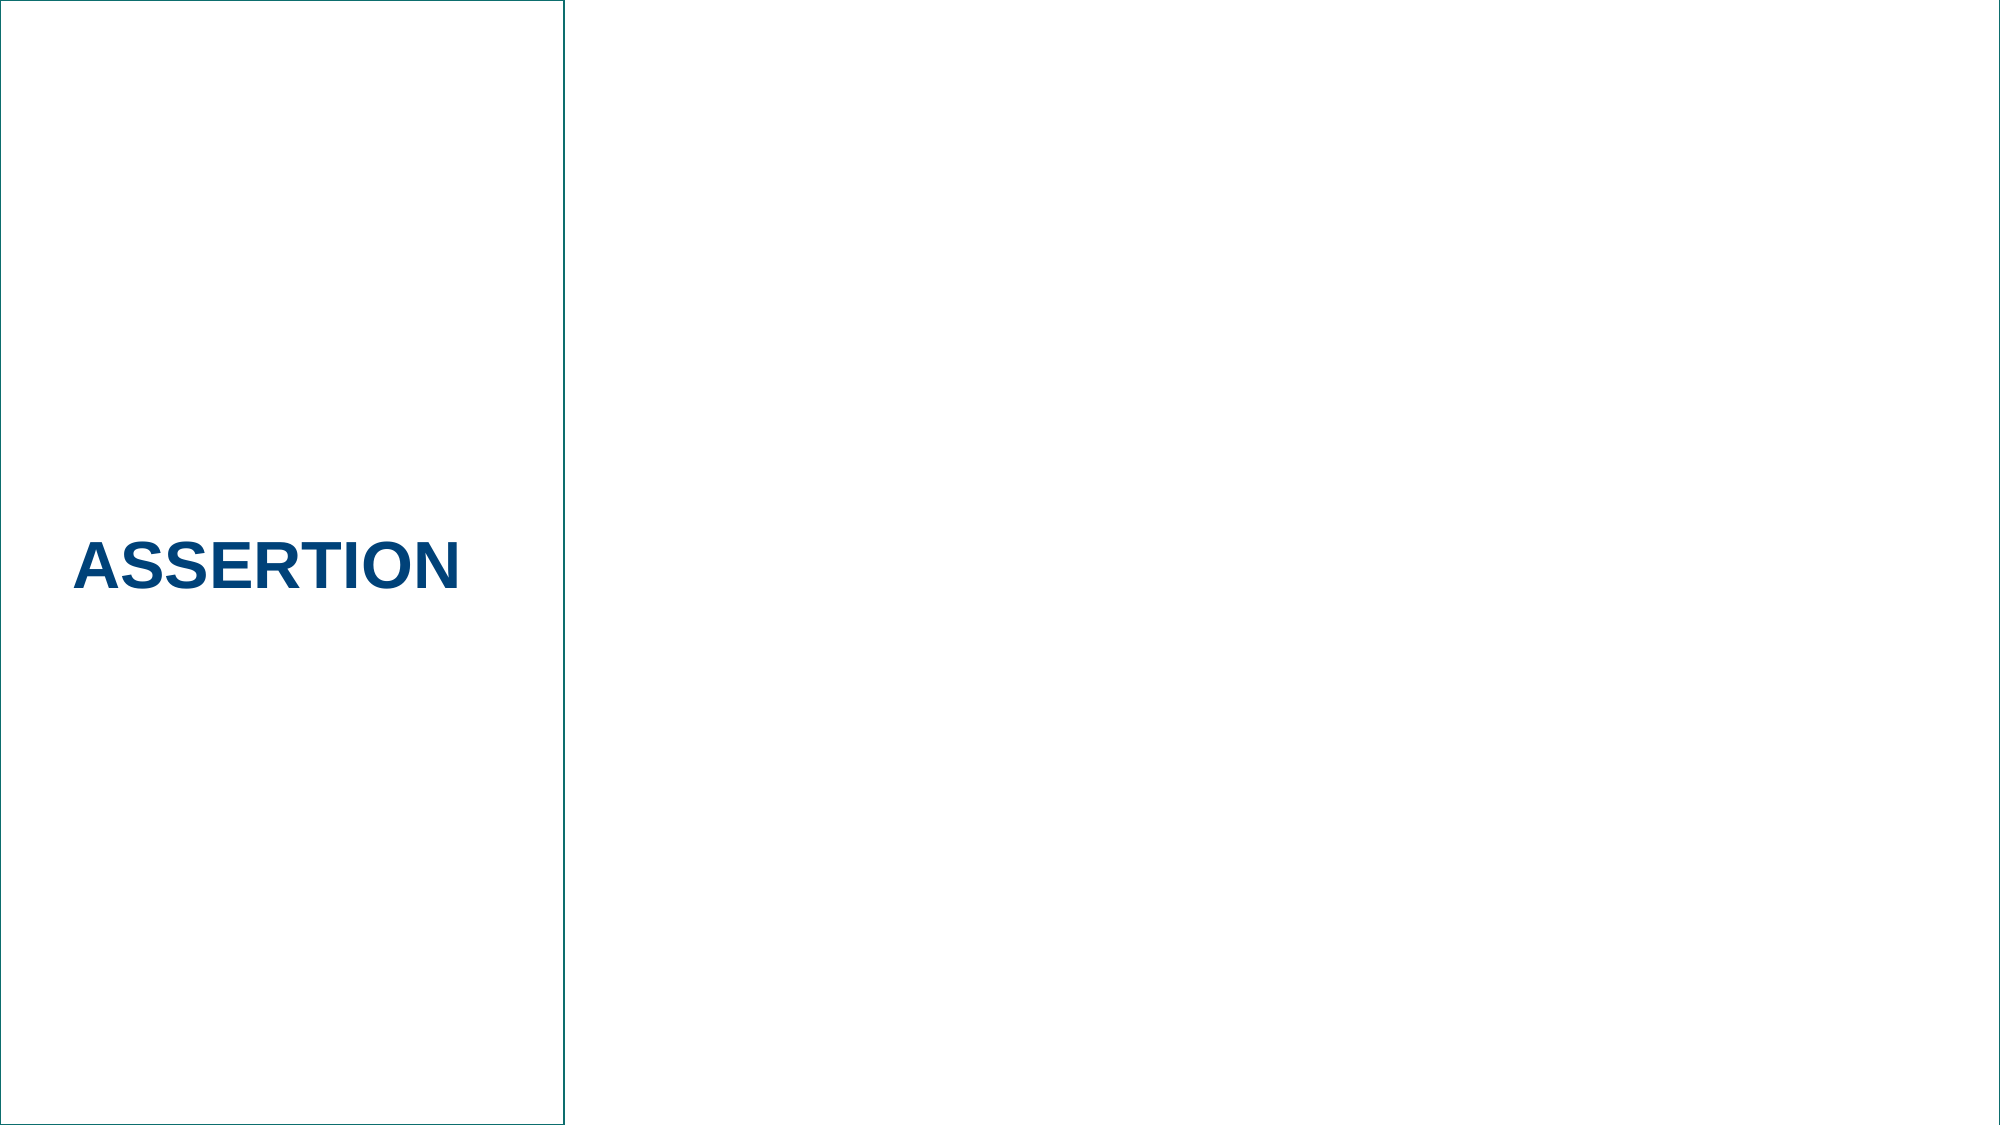

//      psl show_balance: assert always((state == 2 && operation == 3) -> next(balance == balance_database[prev(acc_index)] ))  @(posedge clk);

//      psl deposit: assert always((state == 2 && operation ==5) -> next (balance == (prev(balance) + prev(amount))))  @(posedge clk);

//      psl withdraw: assert always((state == 2 && operation ==4) -> next (balance == (prev(balance) - prev(amount))))  @(posedge clk);4

//      psl rst_assert: assert always((rst == 0) -> next (state == 7))  @(posedge clk);

ASSERTION